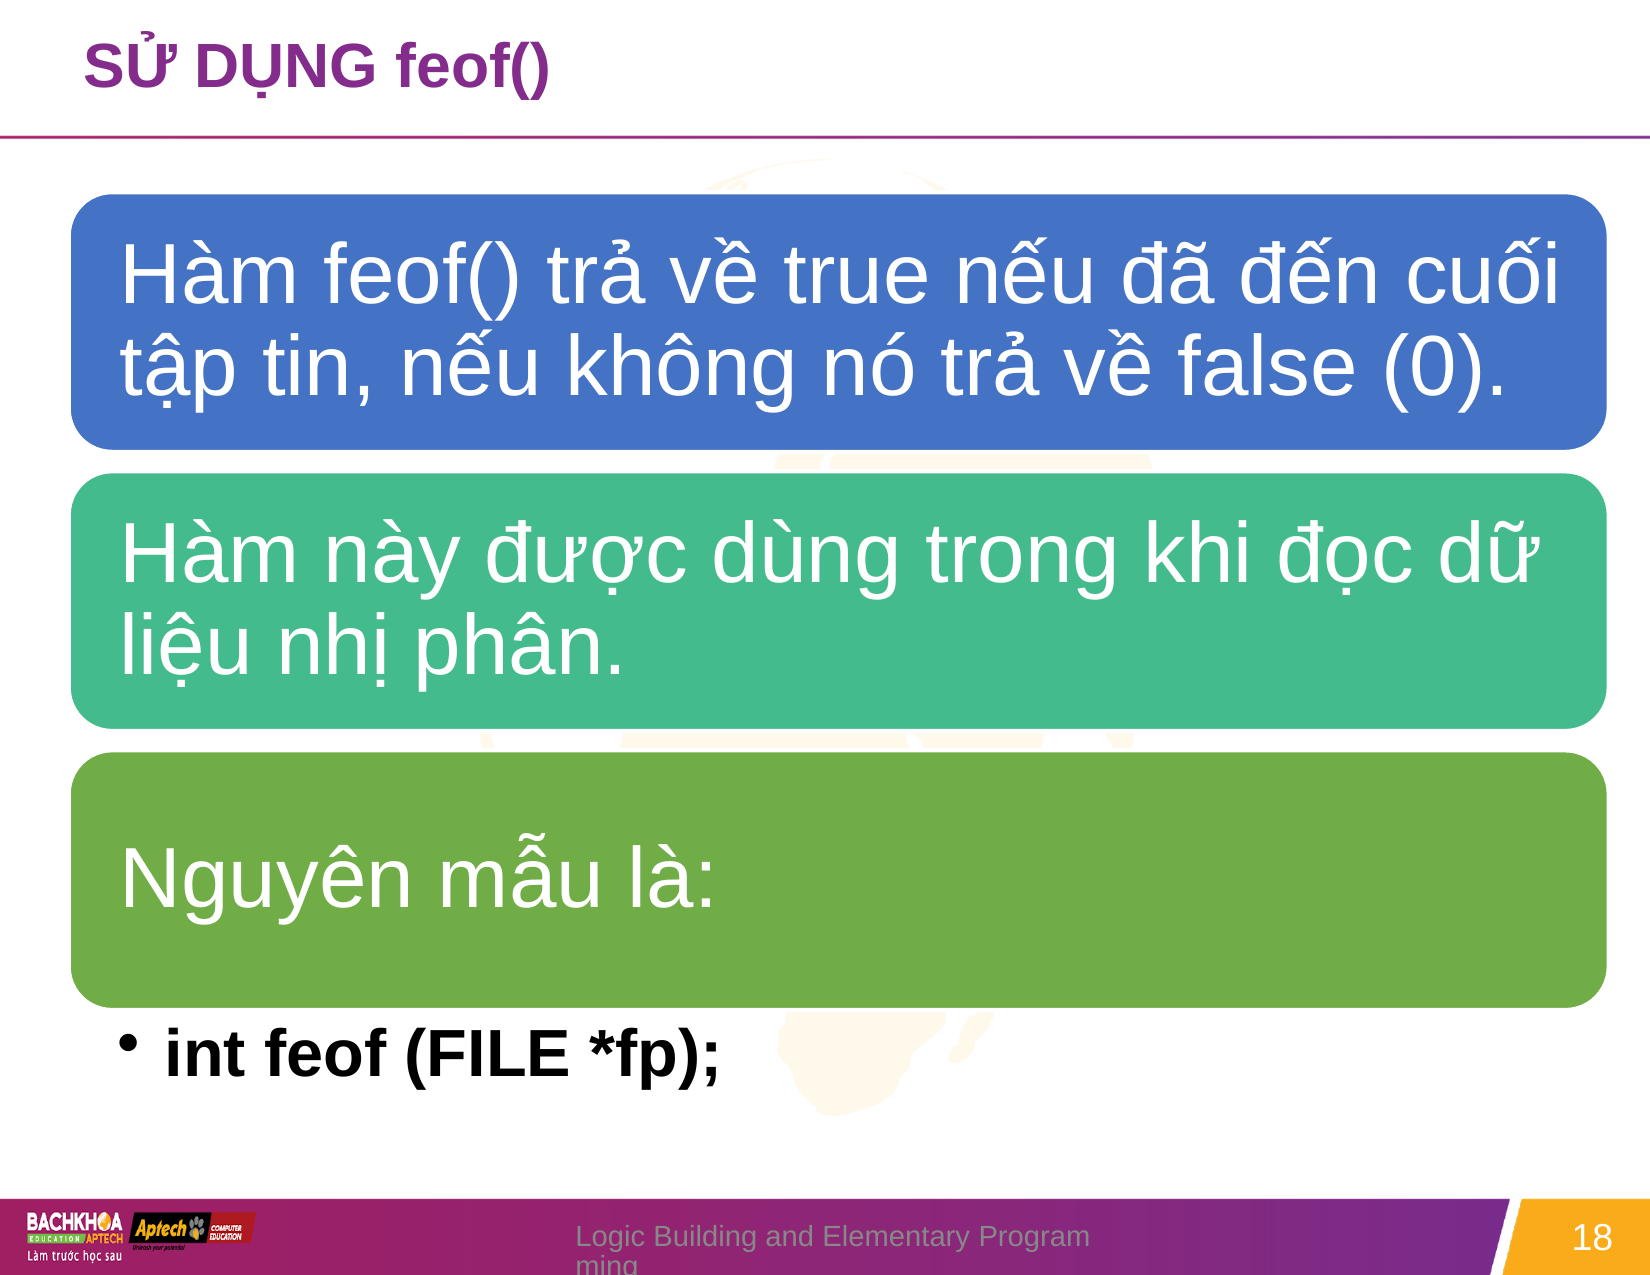

# SỬ DỤNG feof()
Hàm feof() trả về true nếu đã đến cuối tập tin, nếu không nó trả về false (0).
Hàm này được dùng trong khi đọc dữ liệu nhị phân.
Nguyên mẫu là:
int feof (FILE *fp);
Logic Building and Elementary Programming
18